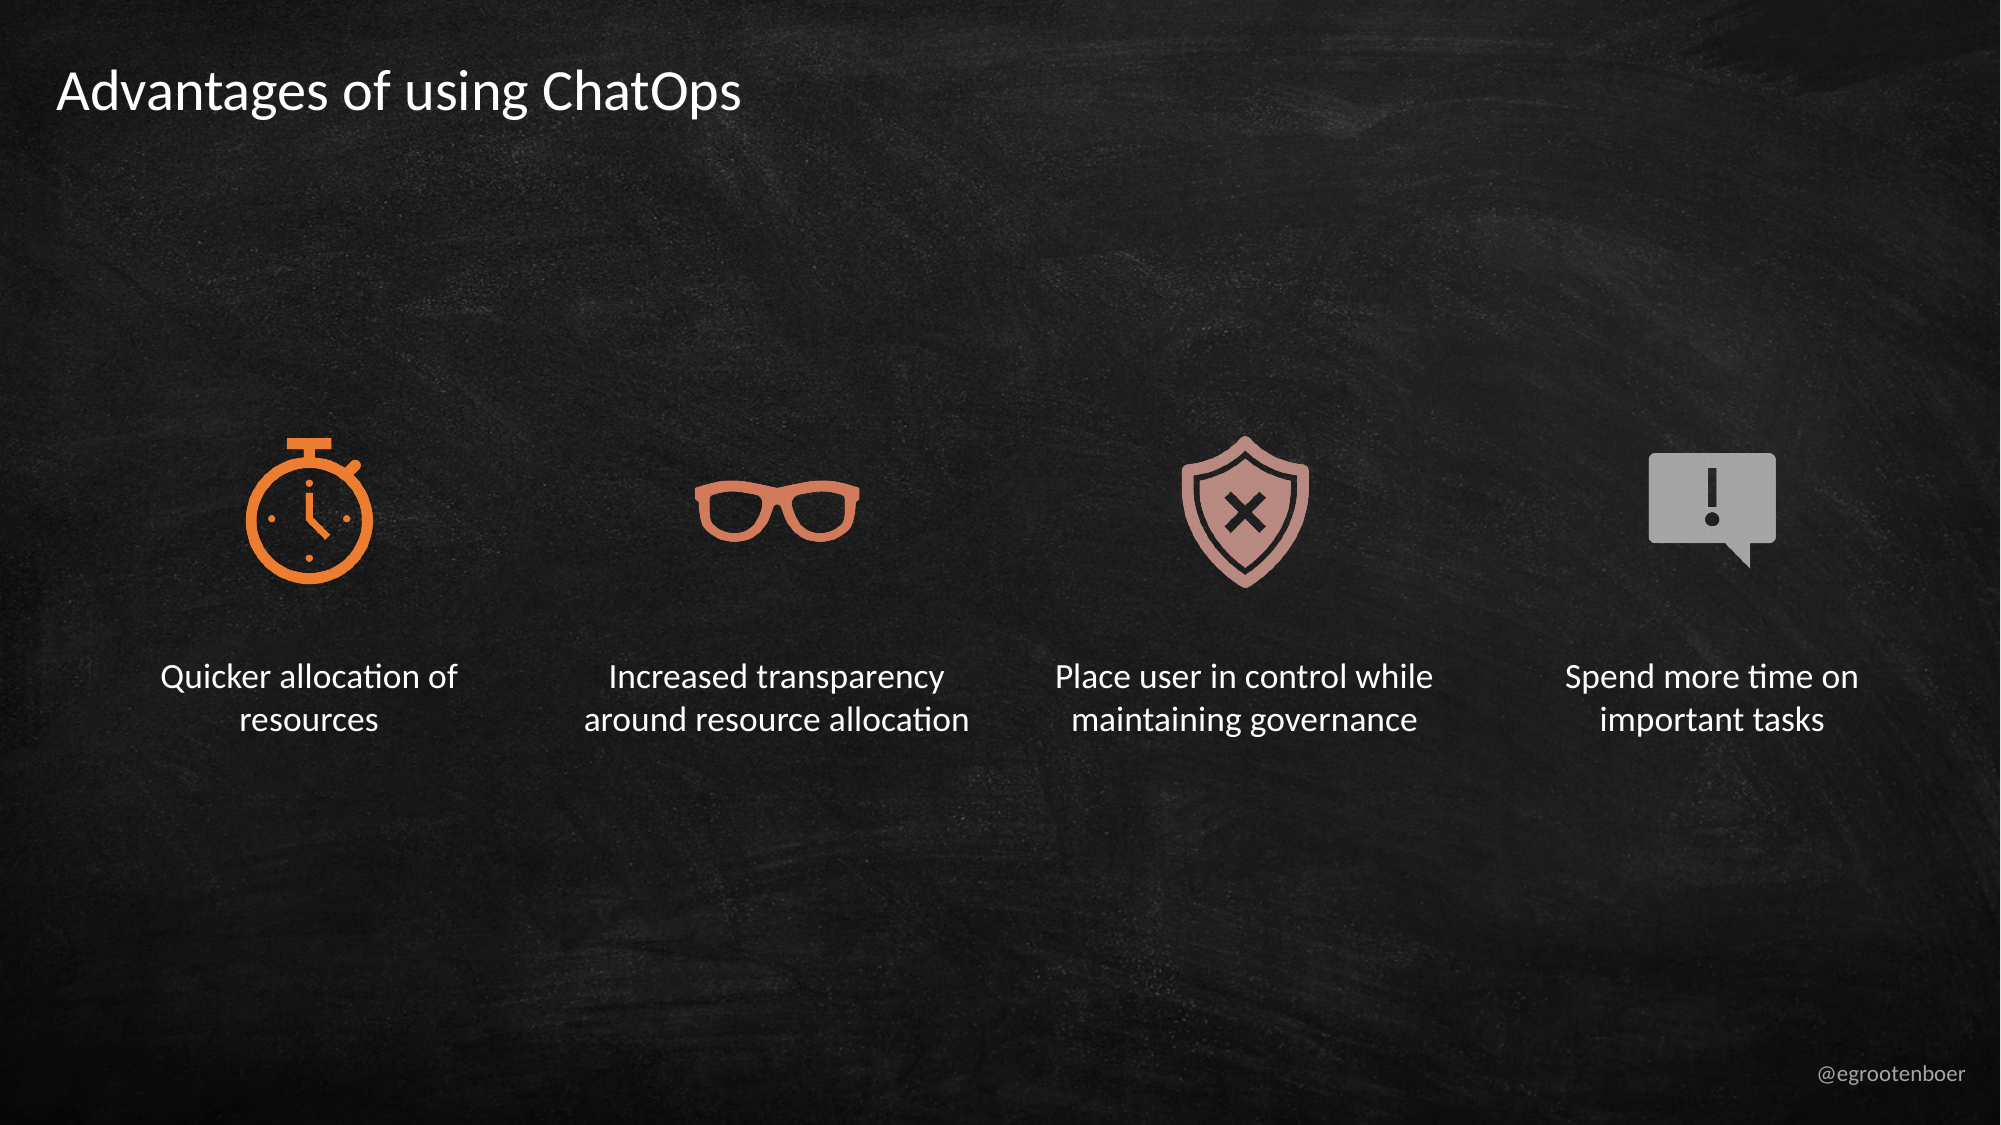

# Advantages of using ChatOps
Quicker allocation of resources
Increased transparency around resource allocation
Place user in control while maintaining governance
Spend more time on important tasks